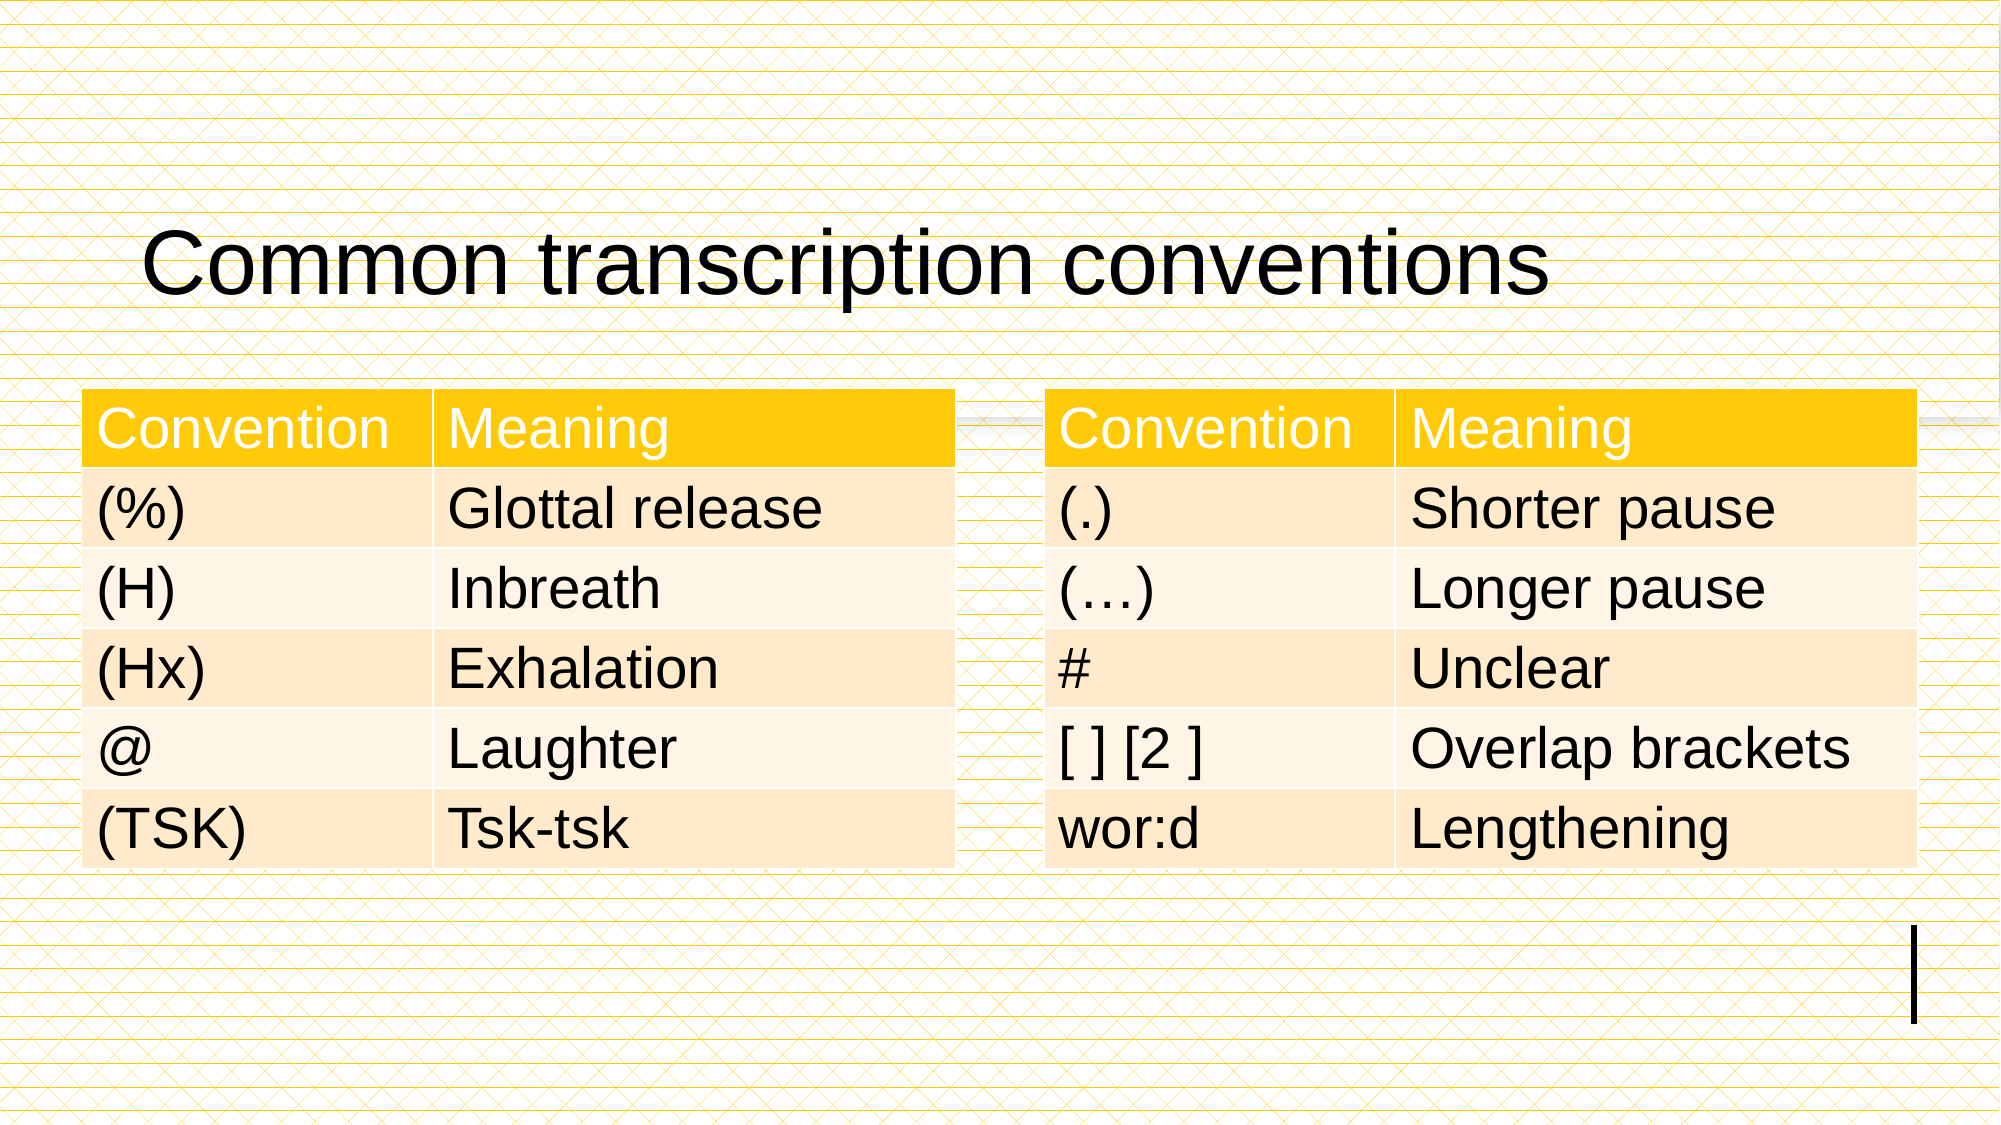

# Common transcription conventions
| Convention | Meaning |
| --- | --- |
| (%) | Glottal release |
| (H) | Inbreath |
| (Hx) | Exhalation |
| @ | Laughter |
| (TSK) | Tsk-tsk |
| Convention | Meaning |
| --- | --- |
| (.) | Shorter pause |
| (…) | Longer pause |
| # | Unclear |
| [ ] [2 ] | Overlap brackets |
| wor:d | Lengthening |